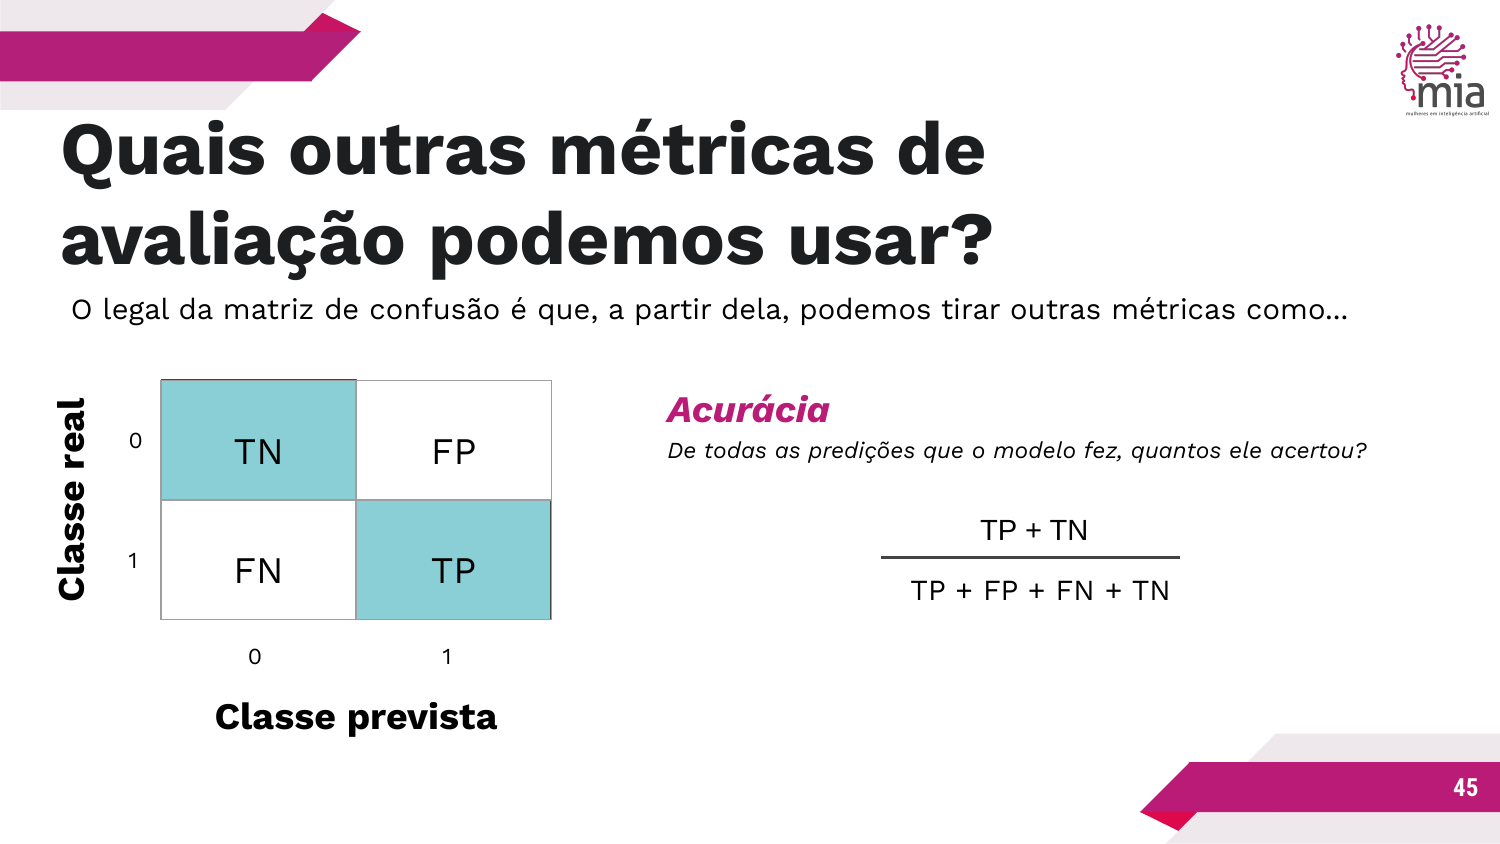

Quais outras métricas de avaliação podemos usar?
O legal da matriz de confusão é que, a partir dela, podemos tirar outras métricas como...
Acurácia
De todas as predições que o modelo fez, quantos ele acertou?

0
| TN | FP |
| --- | --- |
| FN | TP |
Classe real
1

TP + TN
TP + FP + FN + TN
0
1
Classe prevista
45